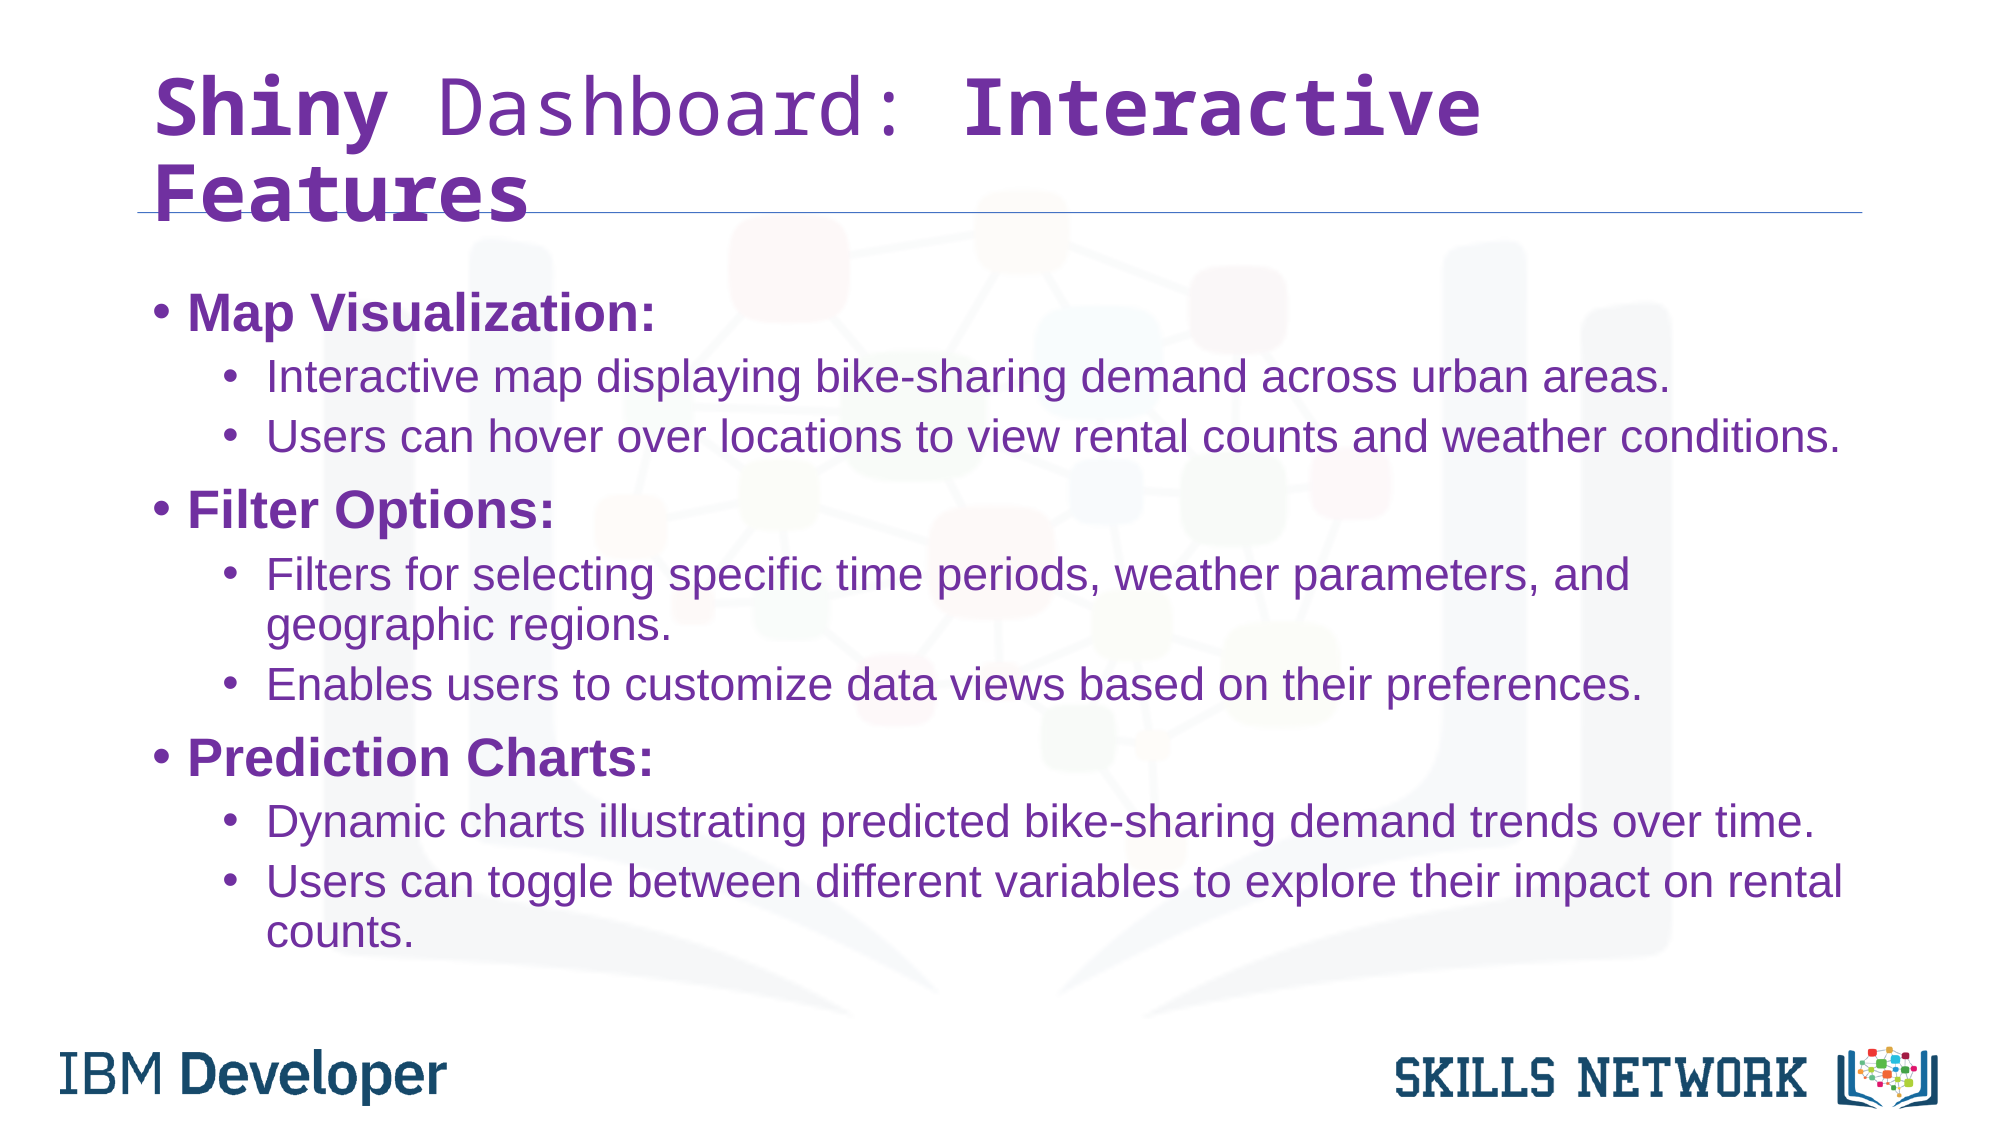

# Shiny Dashboard: Interactive Features
Map Visualization:
Interactive map displaying bike-sharing demand across urban areas.
Users can hover over locations to view rental counts and weather conditions.
Filter Options:
Filters for selecting specific time periods, weather parameters, and geographic regions.
Enables users to customize data views based on their preferences.
Prediction Charts:
Dynamic charts illustrating predicted bike-sharing demand trends over time.
Users can toggle between different variables to explore their impact on rental counts.